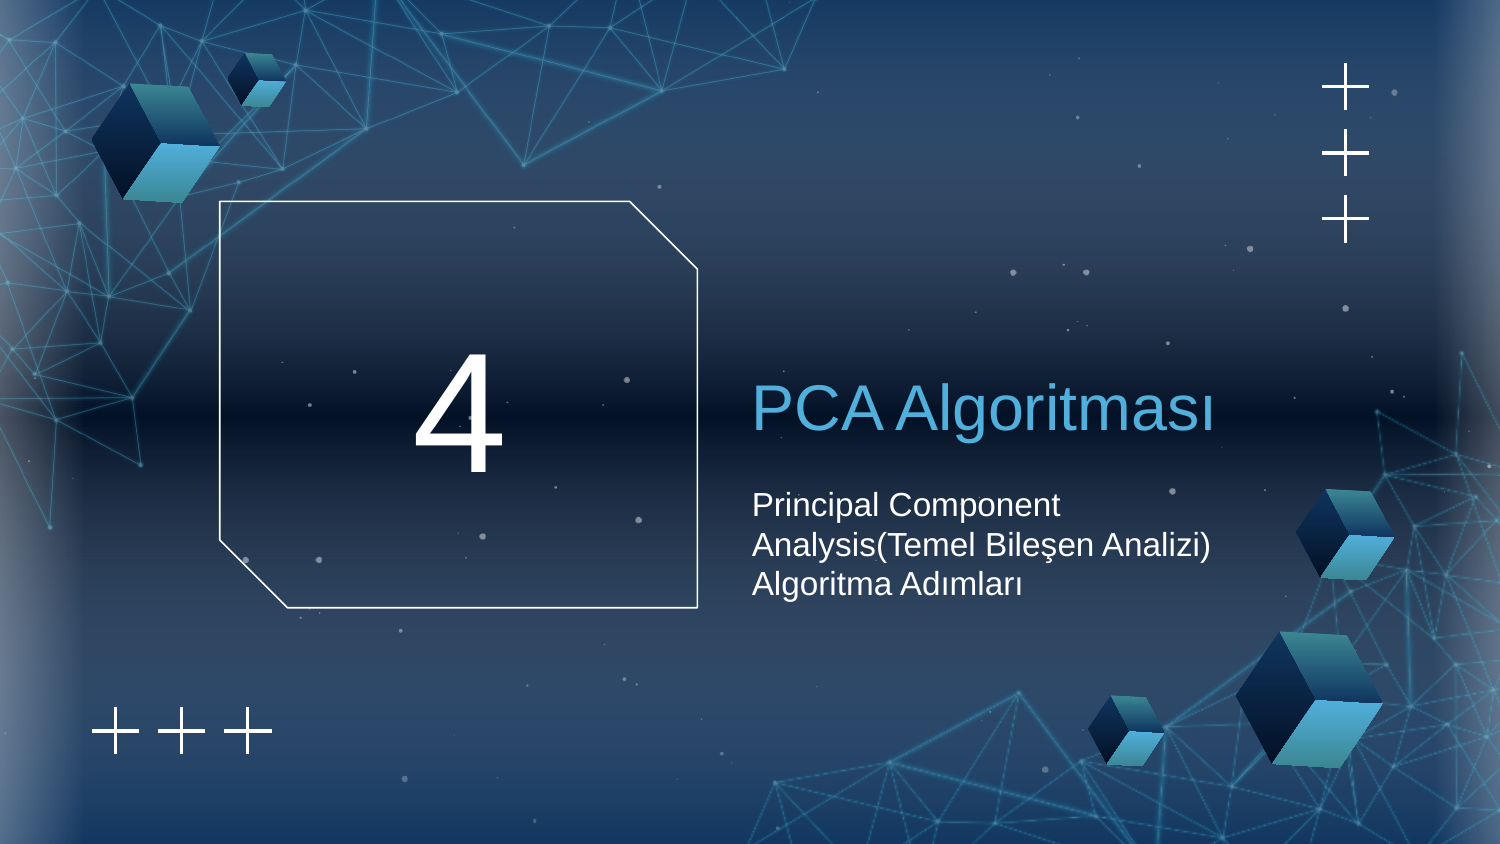

# PCA Algoritması
4
Principal Component Analysis(Temel Bileşen Analizi) Algoritma Adımları